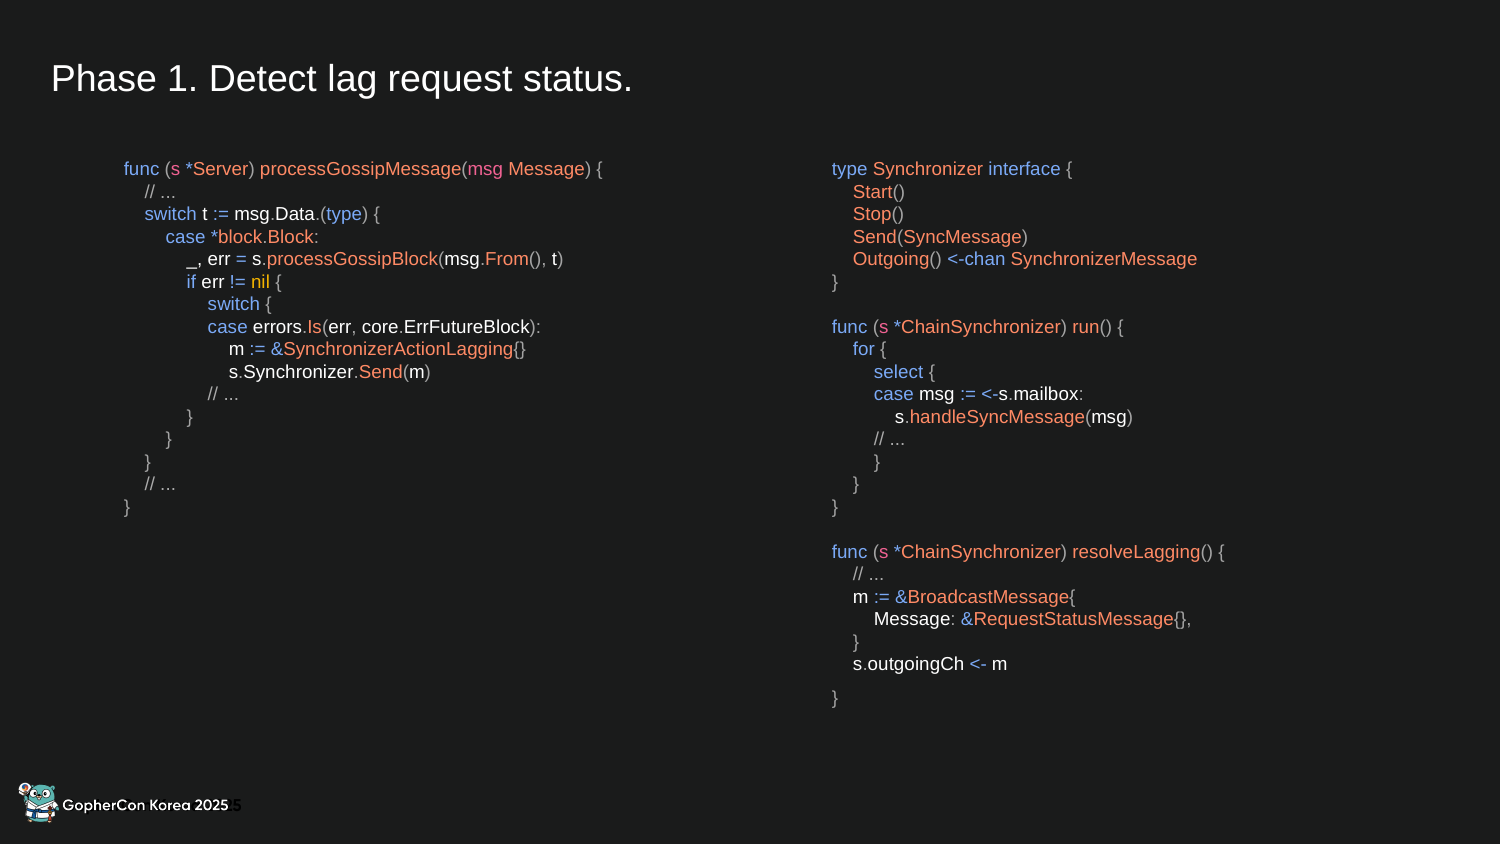

Phase 1. Detect lag request status.
func (s *Server) processGossipMessage(msg Message) {
    // ...
    switch t := msg.Data.(type) {
        case *block.Block:
            _, err = s.processGossipBlock(msg.From(), t)
            if err != nil {
                switch {
                case errors.Is(err, core.ErrFutureBlock):
                    m := &SynchronizerActionLagging{}
                    s.Synchronizer.Send(m)
                // ...
            }
        }
    }
    // ...
}
type Synchronizer interface {
    Start()
    Stop()
    Send(SyncMessage)
    Outgoing() <-chan SynchronizerMessage
}

func (s *ChainSynchronizer) run() {
    for {
        select {
        case msg := <-s.mailbox:
            s.handleSyncMessage(msg)
        // ...
        }
    }
}

func (s *ChainSynchronizer) resolveLagging() {
    // ...
    m := &BroadcastMessage{
        Message: &RequestStatusMessage{},
    }
    s.outgoingCh <- m
}